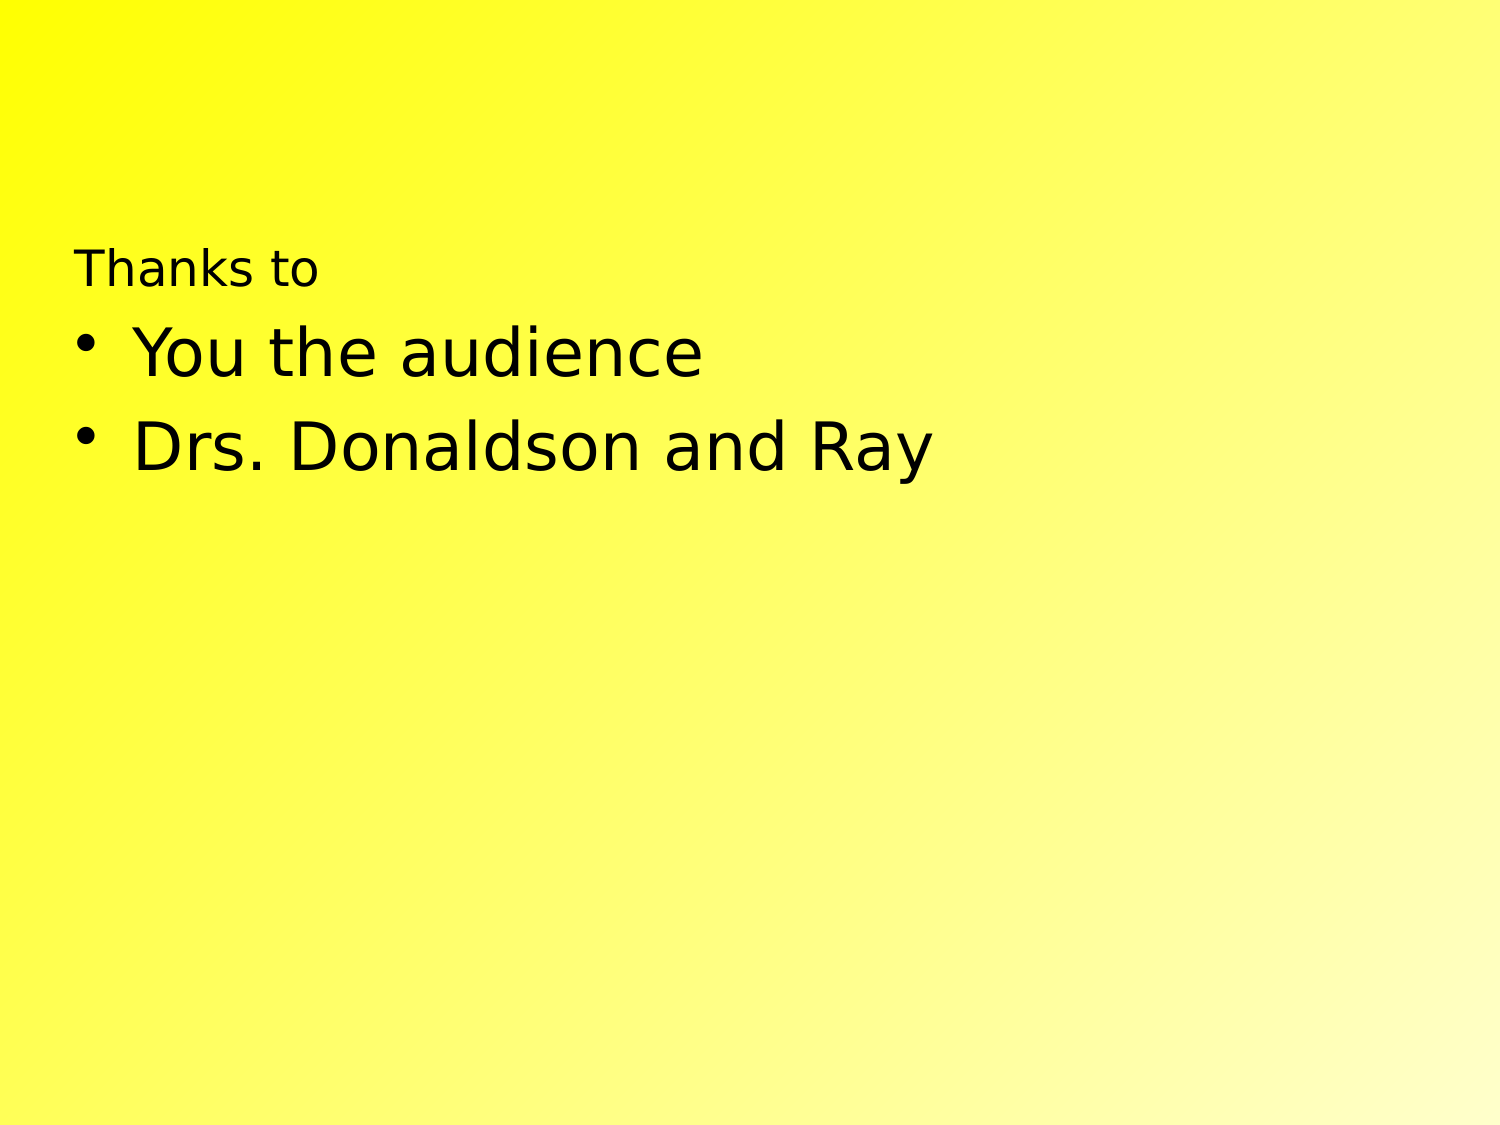

#
Thanks to
 You the audience
 Drs. Donaldson and Ray